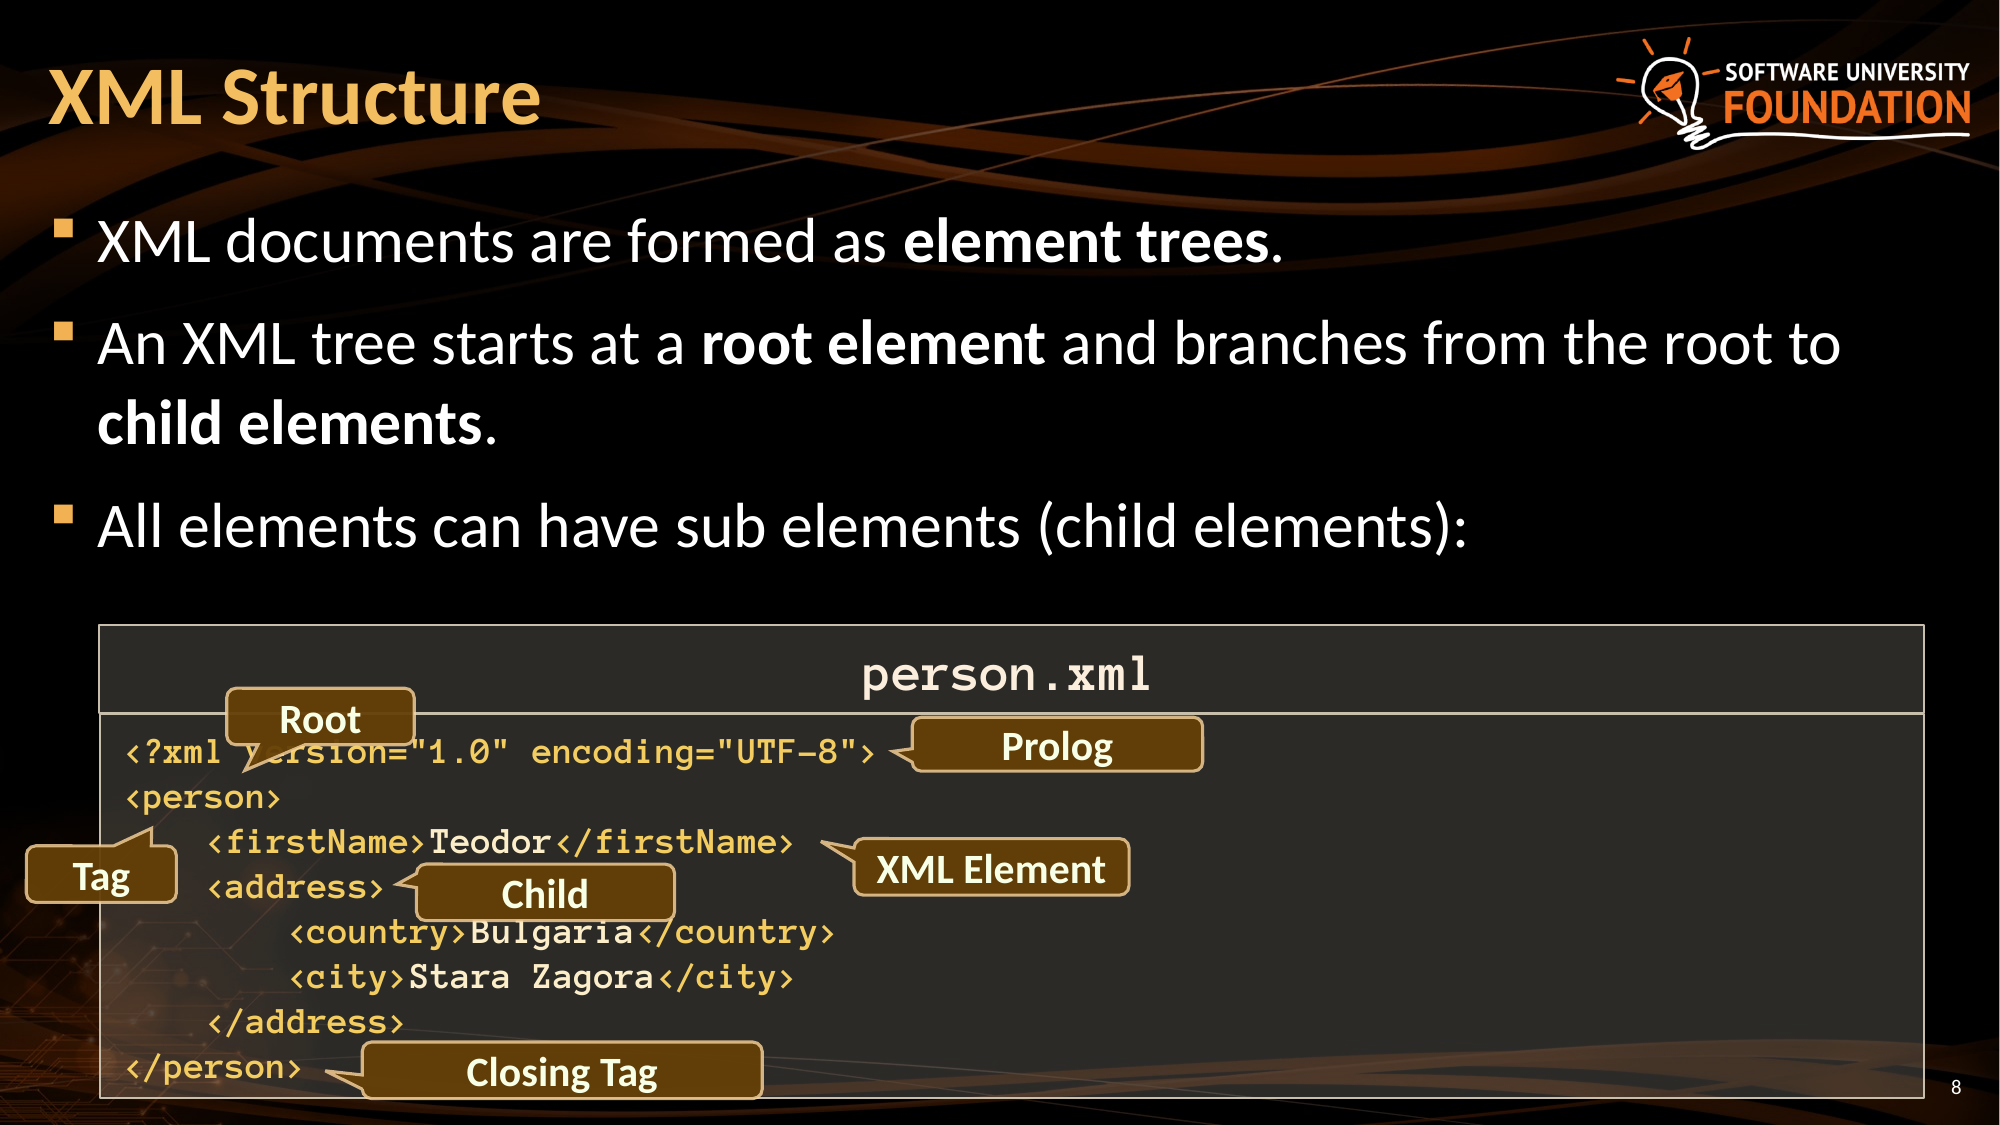

# XML Structure
XML documents are formed as element trees.
An XML tree starts at a root element and branches from the root to child elements.
All elements can have sub elements (child elements):
person.xml
Root
<?xml version="1.0" encoding="UTF-8">
<person>
    <firstName>Teodor</firstName>
    <address>
        <country>Bulgaria</country>
        <city>Stara Zagora</city>
    </address>
</person>
Prolog
XML Element
Tag
Child
Closing Tag
8